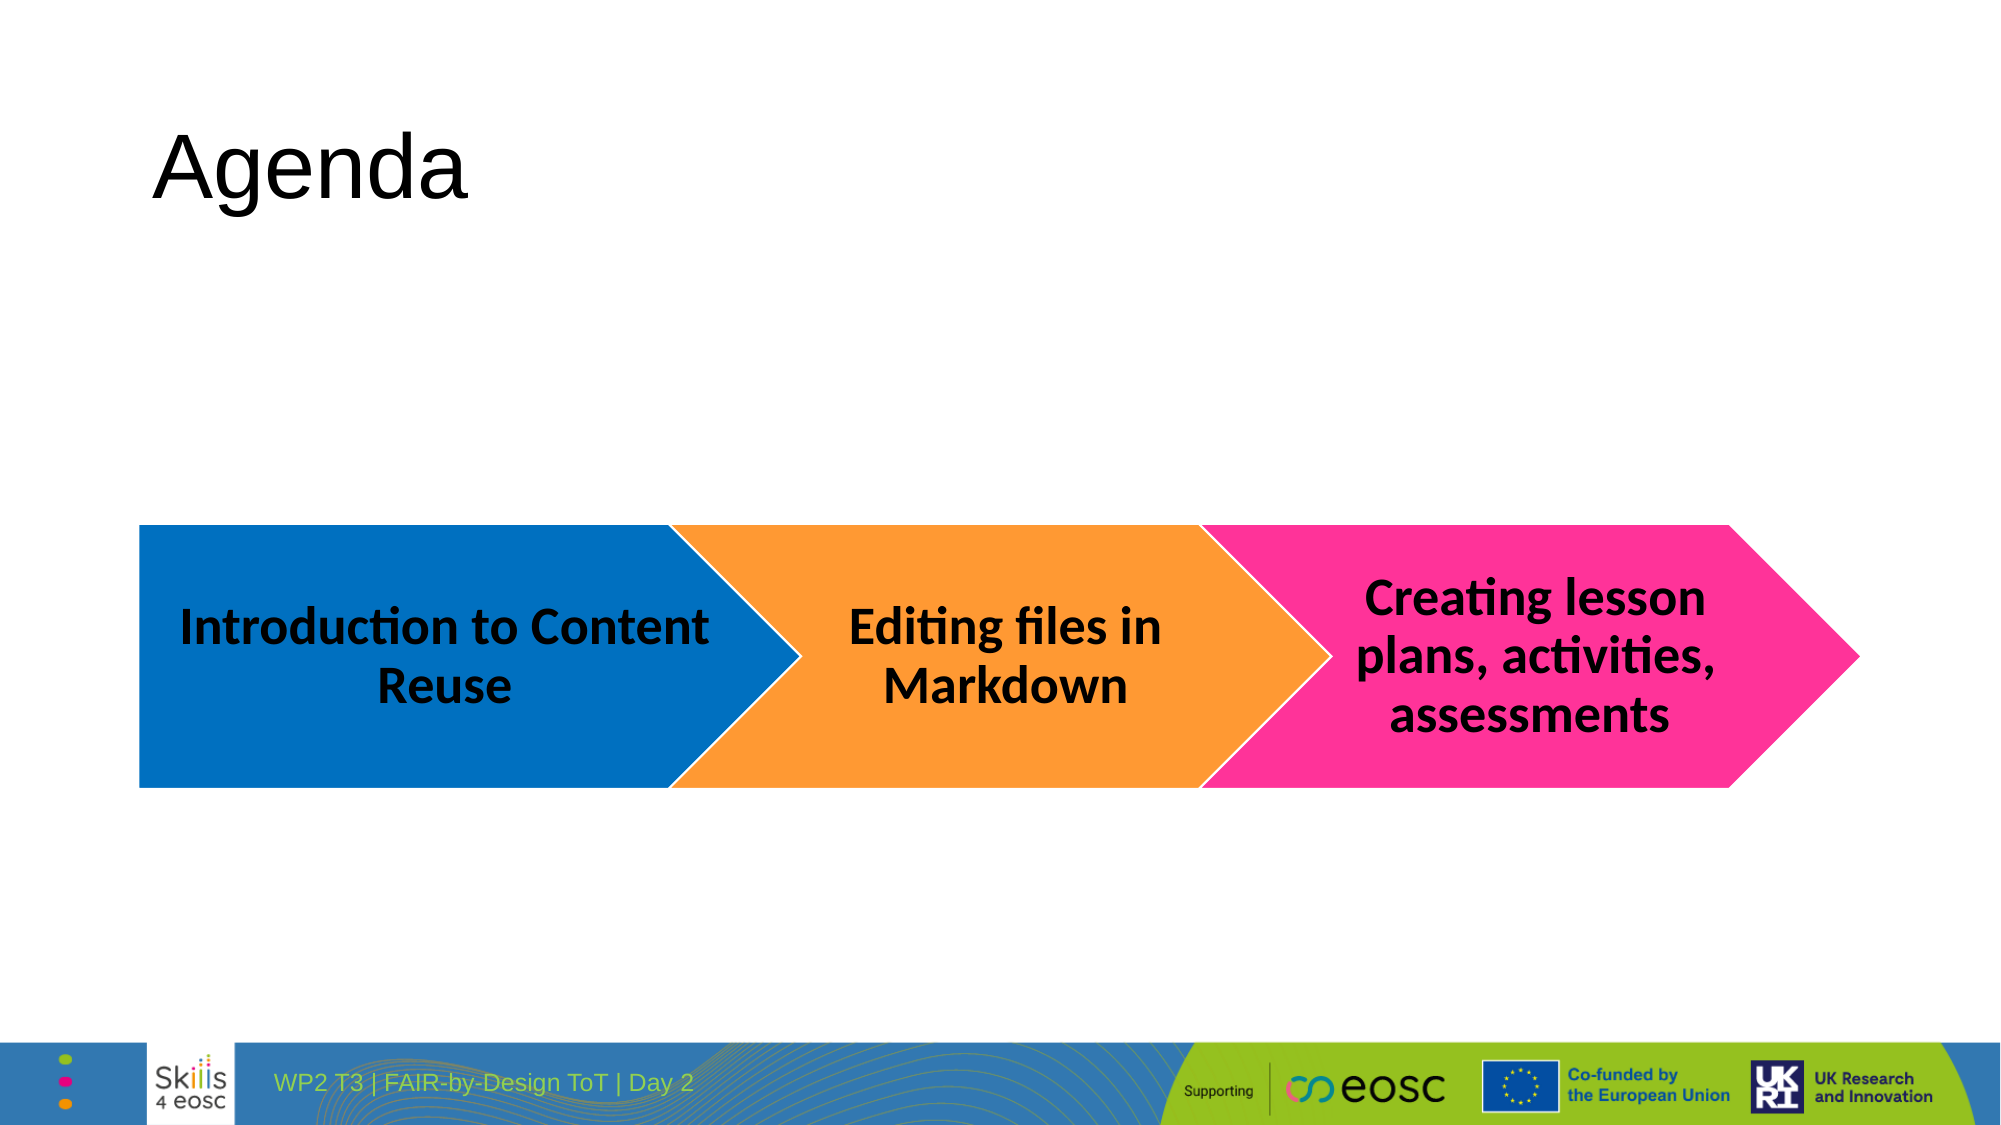

# Agenda
Introduction to Content Reuse
Editing files in Markdown
Creating lesson plans, activities, assessments
WP2 T3 | FAIR-by-Design ToT | Day 2